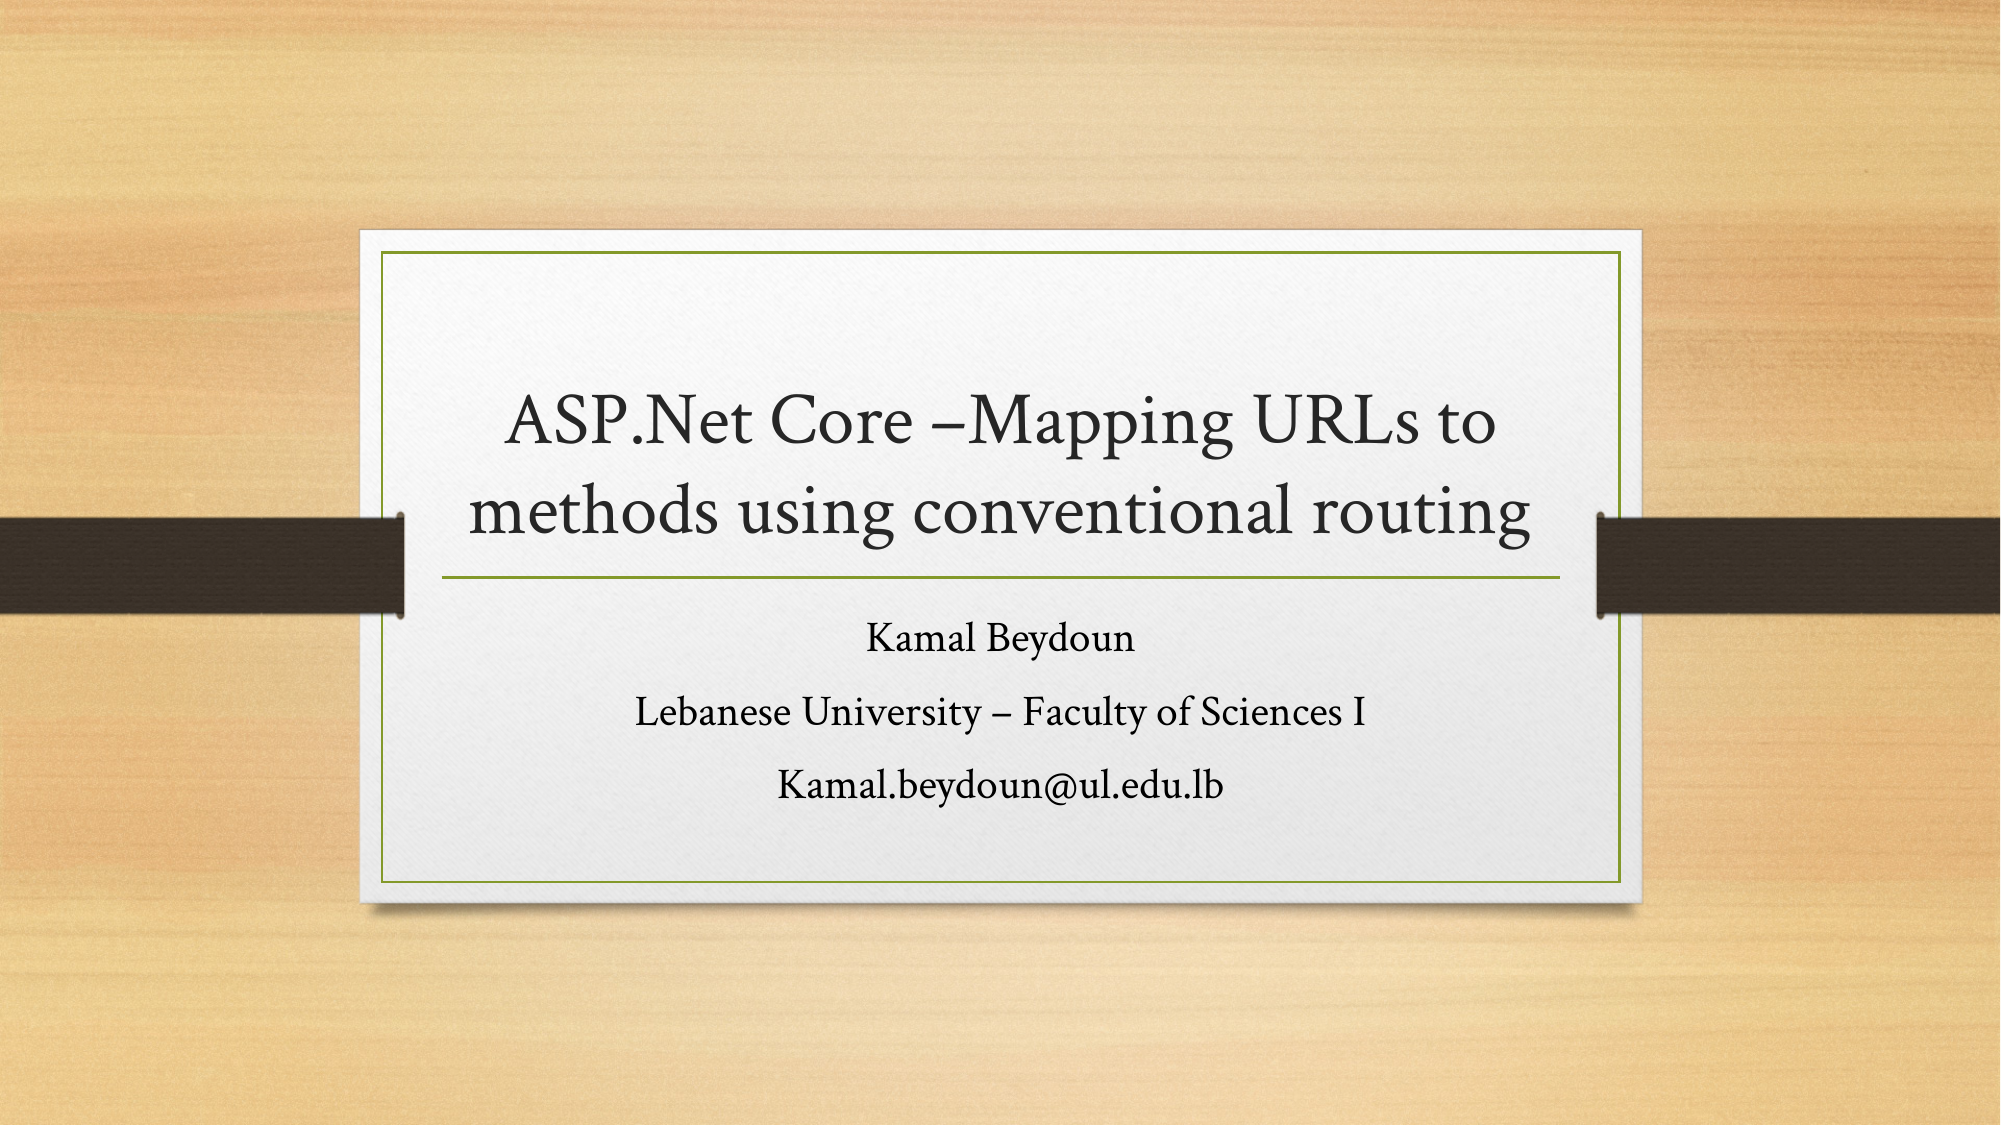

# ASP.Net Core –Mapping URLs to methods using conventional routing
Kamal Beydoun
Lebanese University – Faculty of Sciences I
Kamal.beydoun@ul.edu.lb